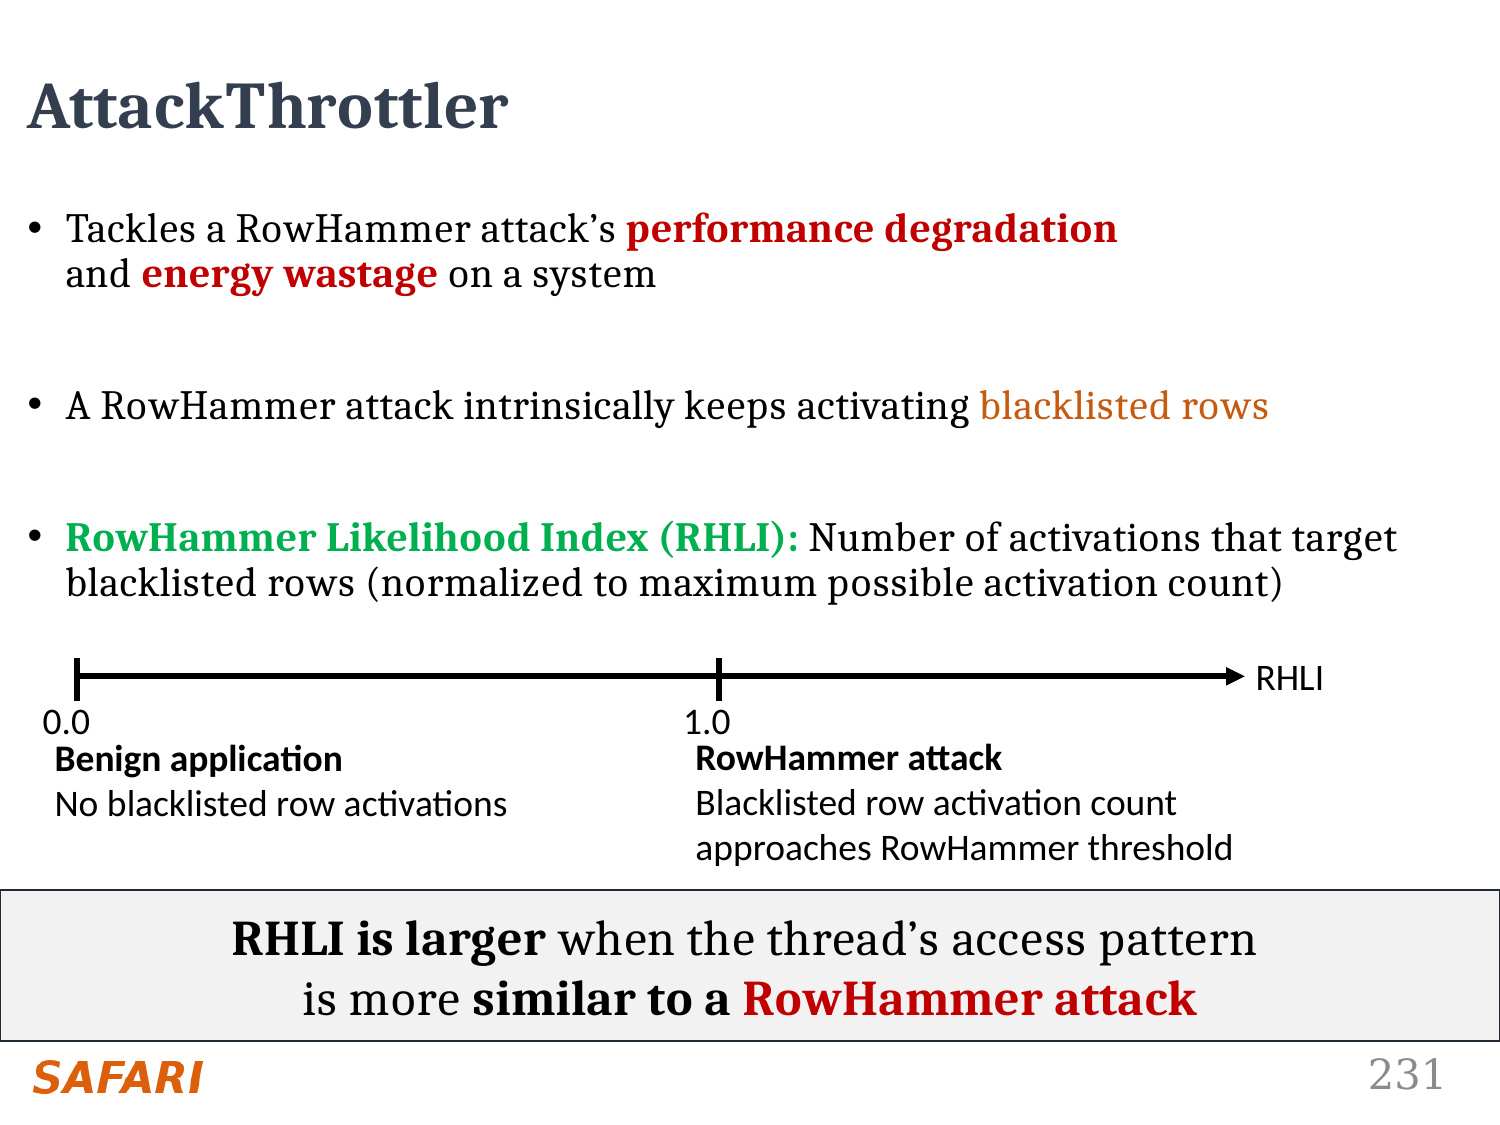

# AttackThrottler
Tackles a RowHammer attack’s performance degradation
and energy wastage on a system

A RowHammer attack intrinsically keeps activating blacklisted rows

RowHammer Likelihood Index (RHLI): Number of activations that target blacklisted rows (normalized to maximum possible activation count)

RHLI
0.0
1.0
RowHammer attack
Blacklisted row activation count
approaches RowHammer threshold

Benign application
No blacklisted row activations

RHLI is larger when the thread’s access pattern
is more similar to a RowHammer attack